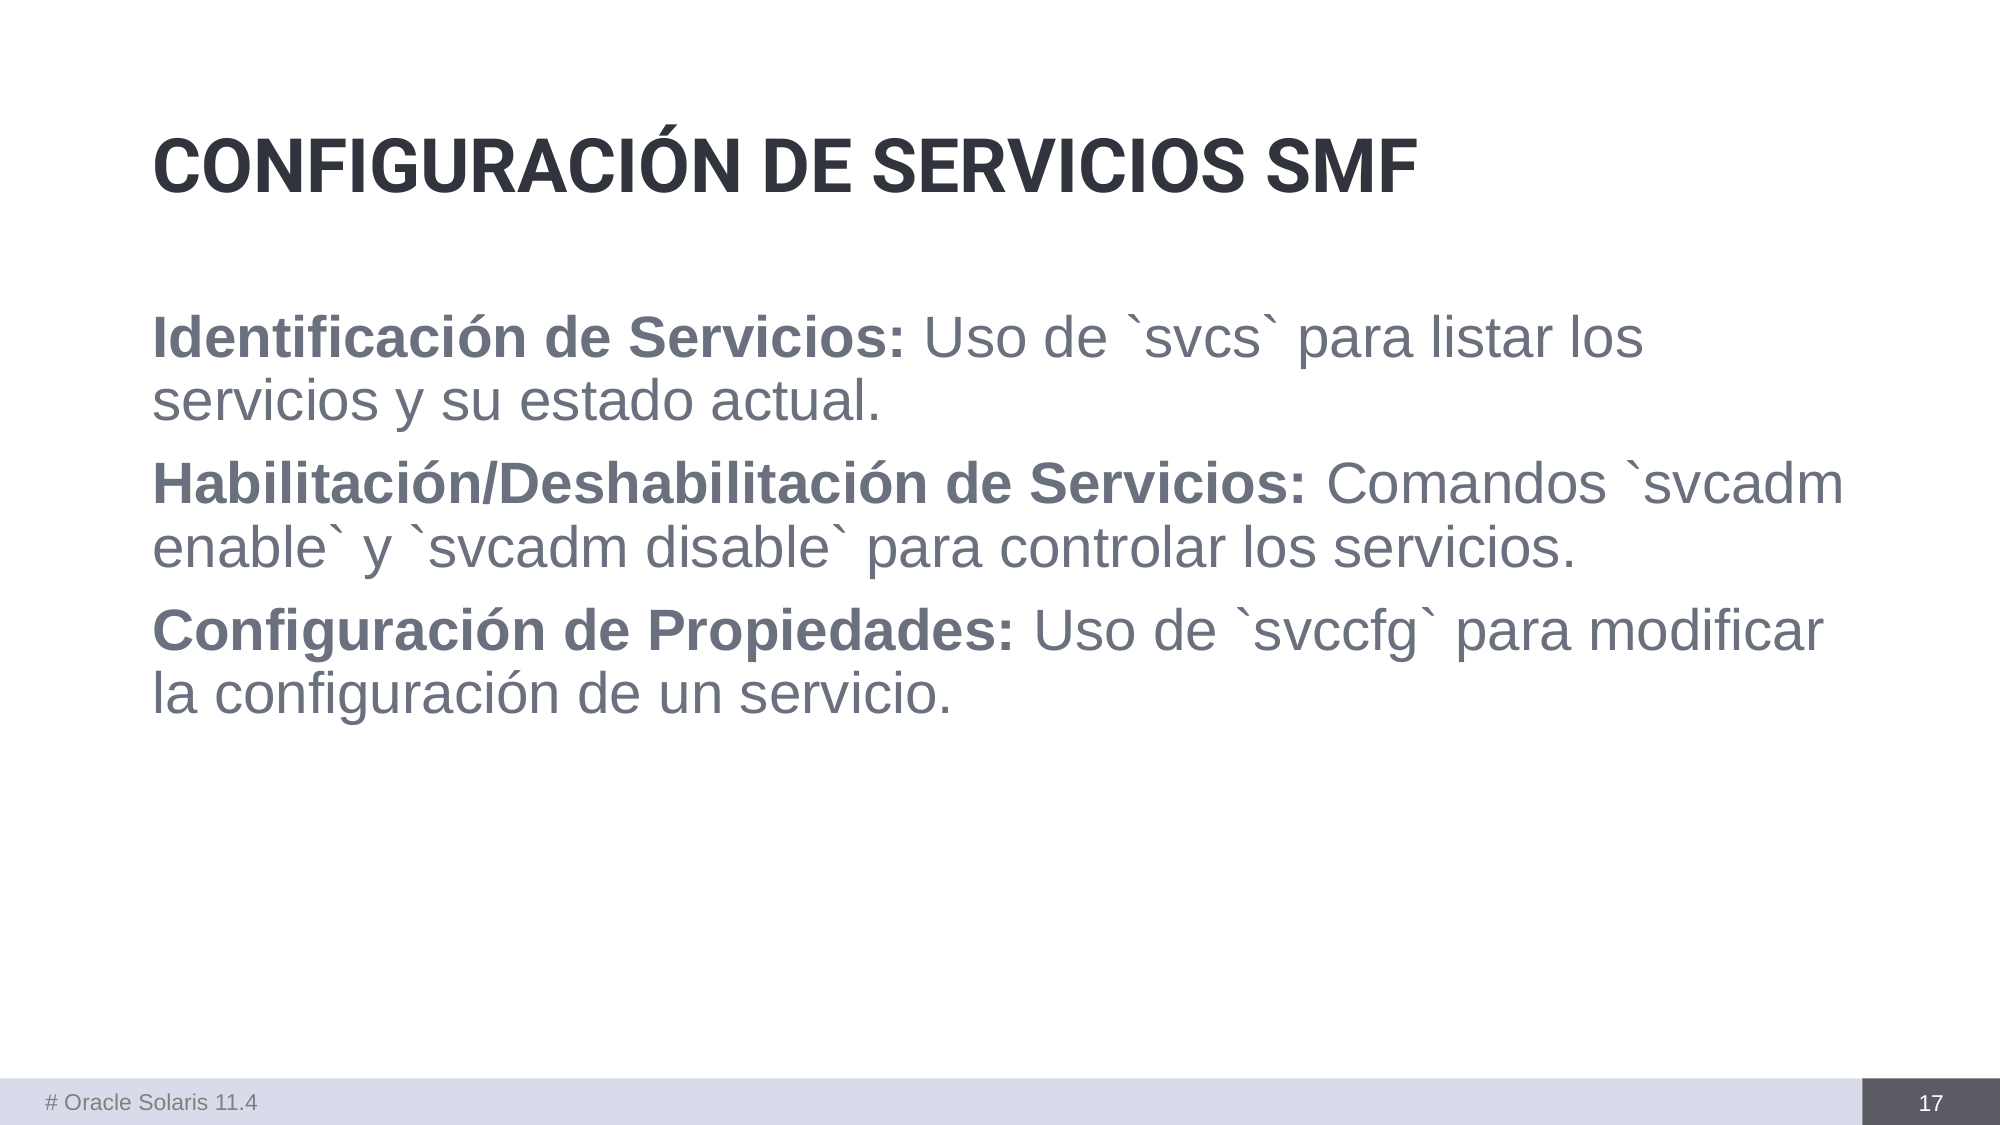

# CONFIGURACIÓN DE SERVICIOS SMF
Identificación de Servicios: Uso de `svcs` para listar los servicios y su estado actual.
Habilitación/Deshabilitación de Servicios: Comandos `svcadm enable` y `svcadm disable` para controlar los servicios.
Configuración de Propiedades: Uso de `svccfg` para modificar la configuración de un servicio.
# Oracle Solaris 11.4
17